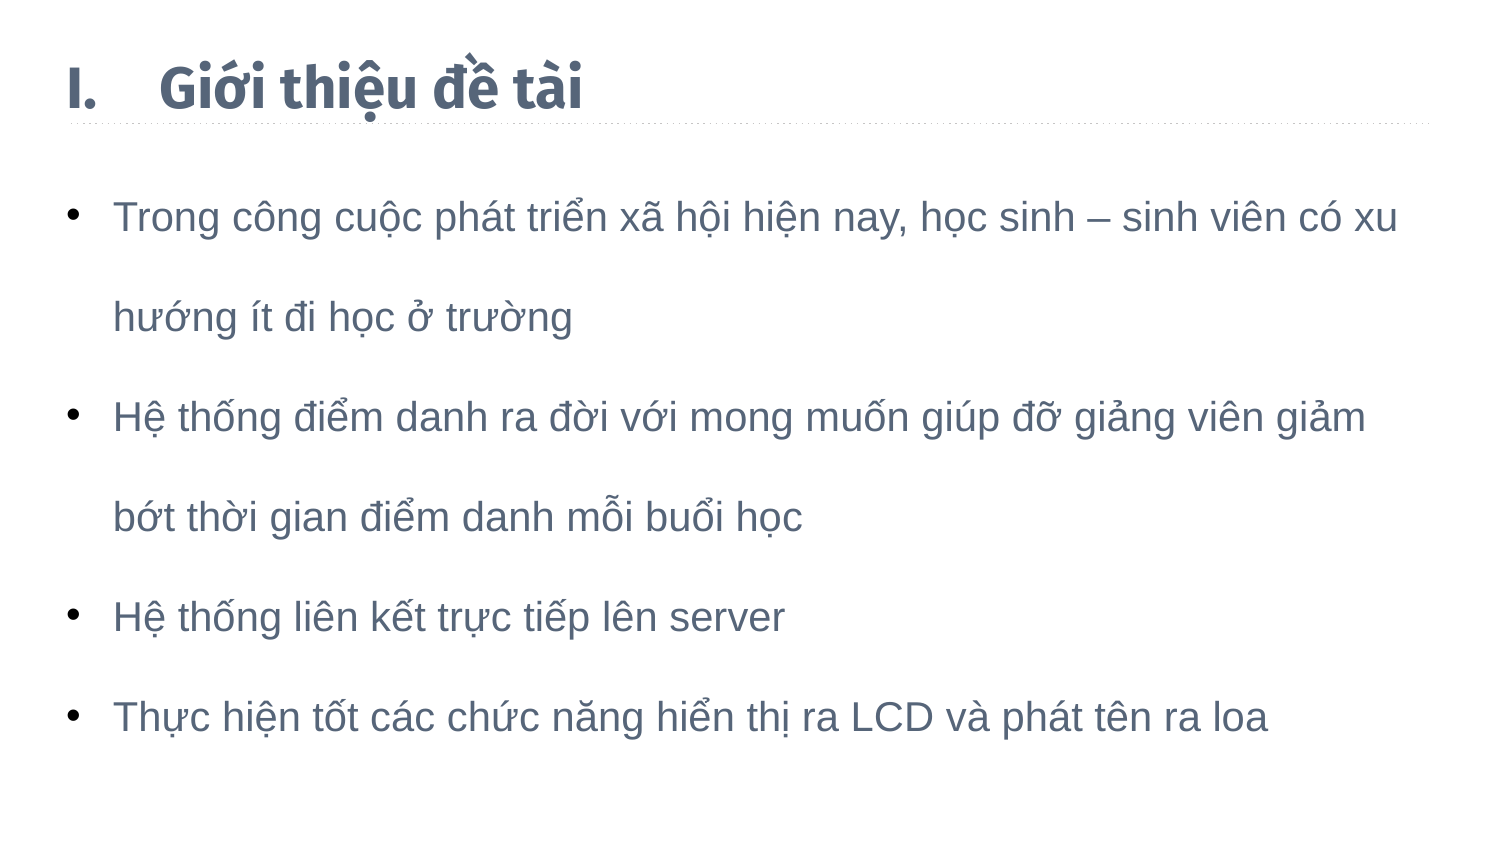

# Giới thiệu đề tài
Trong công cuộc phát triển xã hội hiện nay, học sinh – sinh viên có xu hướng ít đi học ở trường
Hệ thống điểm danh ra đời với mong muốn giúp đỡ giảng viên giảm bớt thời gian điểm danh mỗi buổi học
Hệ thống liên kết trực tiếp lên server
Thực hiện tốt các chức năng hiển thị ra LCD và phát tên ra loa